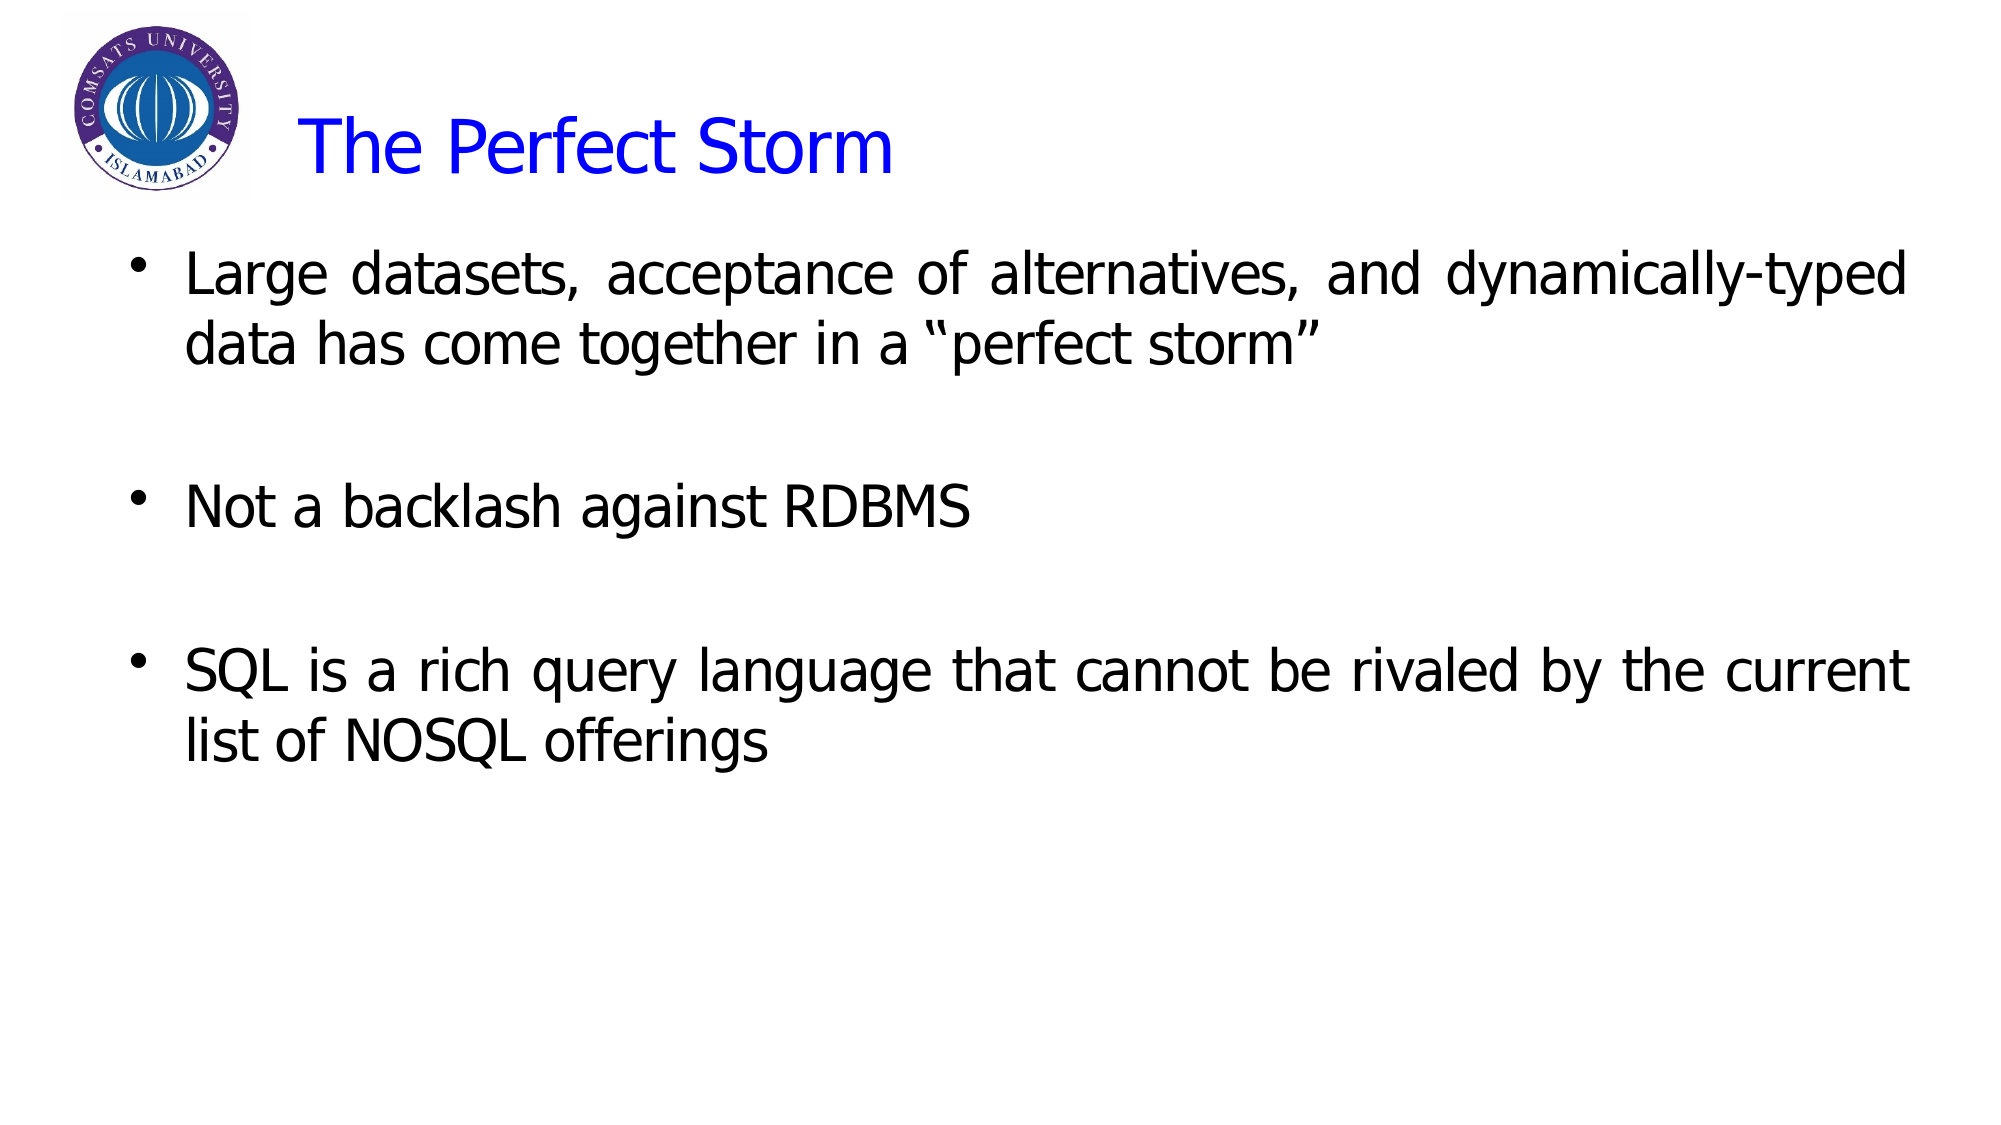

# The Perfect Storm
Large datasets, acceptance of alternatives, and dynamically-typed data has come together in a “perfect storm”

Not a backlash against RDBMS

SQL is a rich query language that cannot be rivaled by the current list of NOSQL offerings